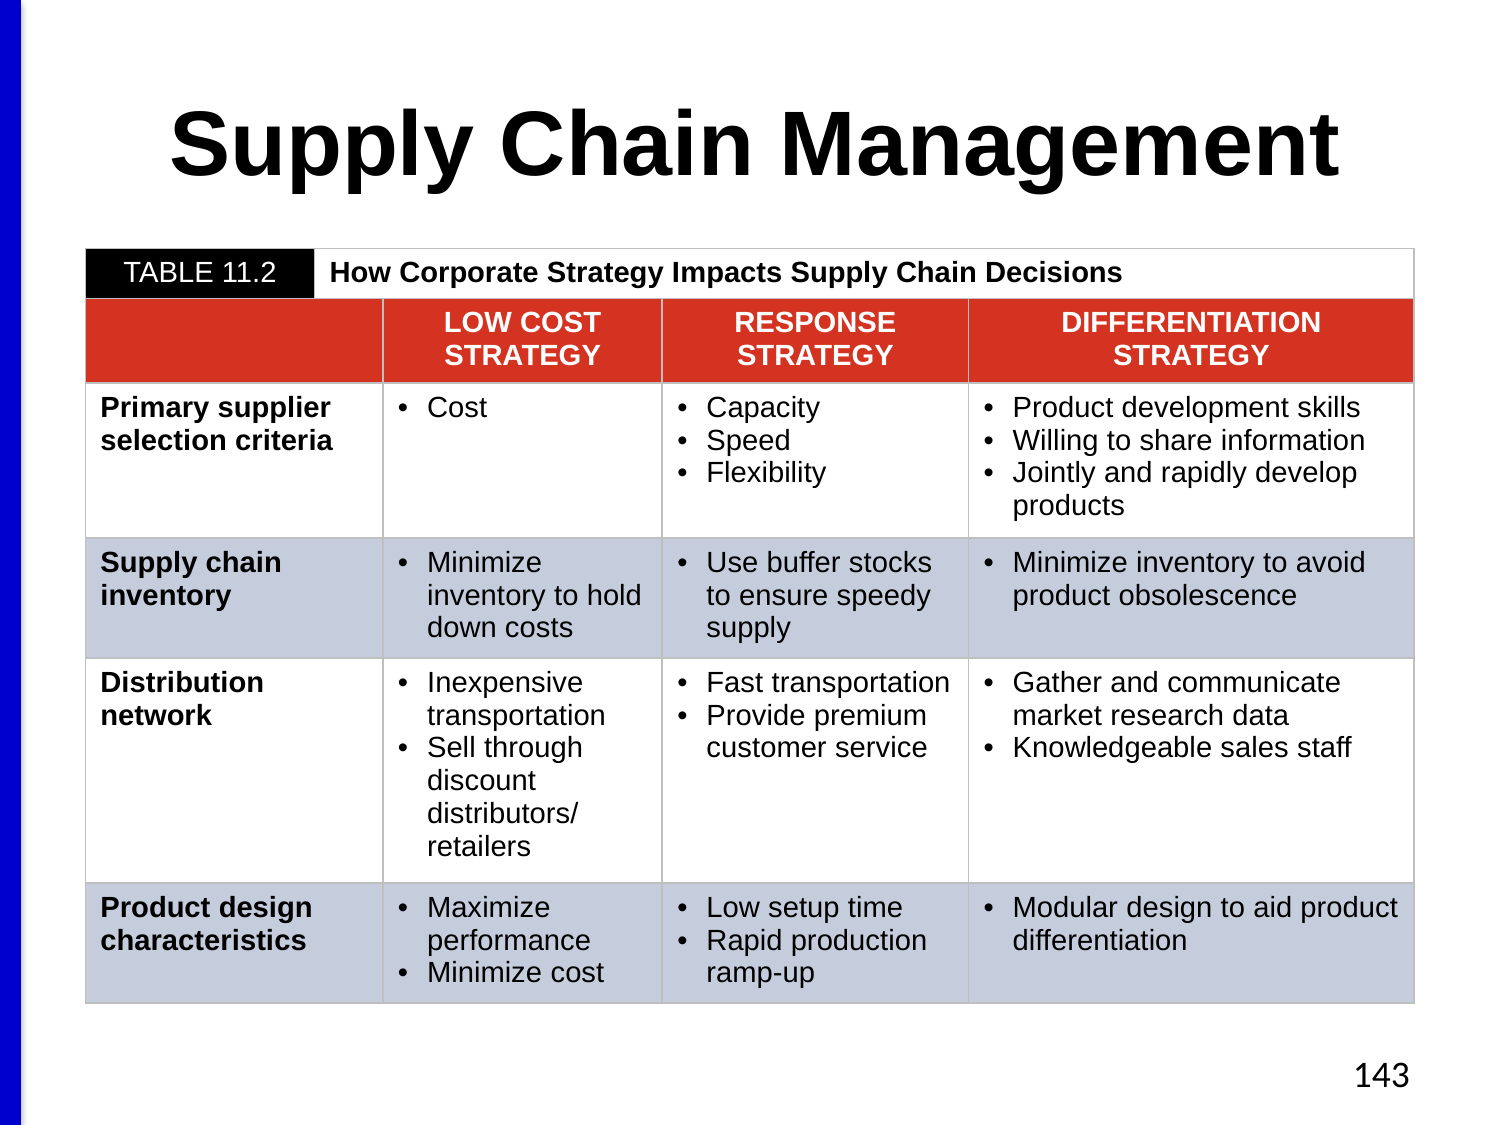

# Supply Chain Management
| TABLE 11.2 | How Corporate Strategy Impacts Supply Chain Decisions |  |  |  |
| --- | --- | --- | --- | --- |
|  |  | LOW COST STRATEGY | RESPONSE STRATEGY | DIFFERENTIATION STRATEGY |
| Primary supplier selection criteria |  | Cost | Capacity Speed Flexibility | Product development skills Willing to share information Jointly and rapidly develop products |
| Supply chain inventory |  | Minimize inventory to hold down costs | Use buffer stocks to ensure speedy supply | Minimize inventory to avoid product obsolescence |
| Distribution network |  | Inexpensive transportation Sell through discount distributors/ retailers | Fast transportation Provide premium customer service | Gather and communicate market research data Knowledgeable sales staff |
| Product design characteristics |  | Maximize performance Minimize cost | Low setup time Rapid production ramp-up | Modular design to aid product differentiation |
143